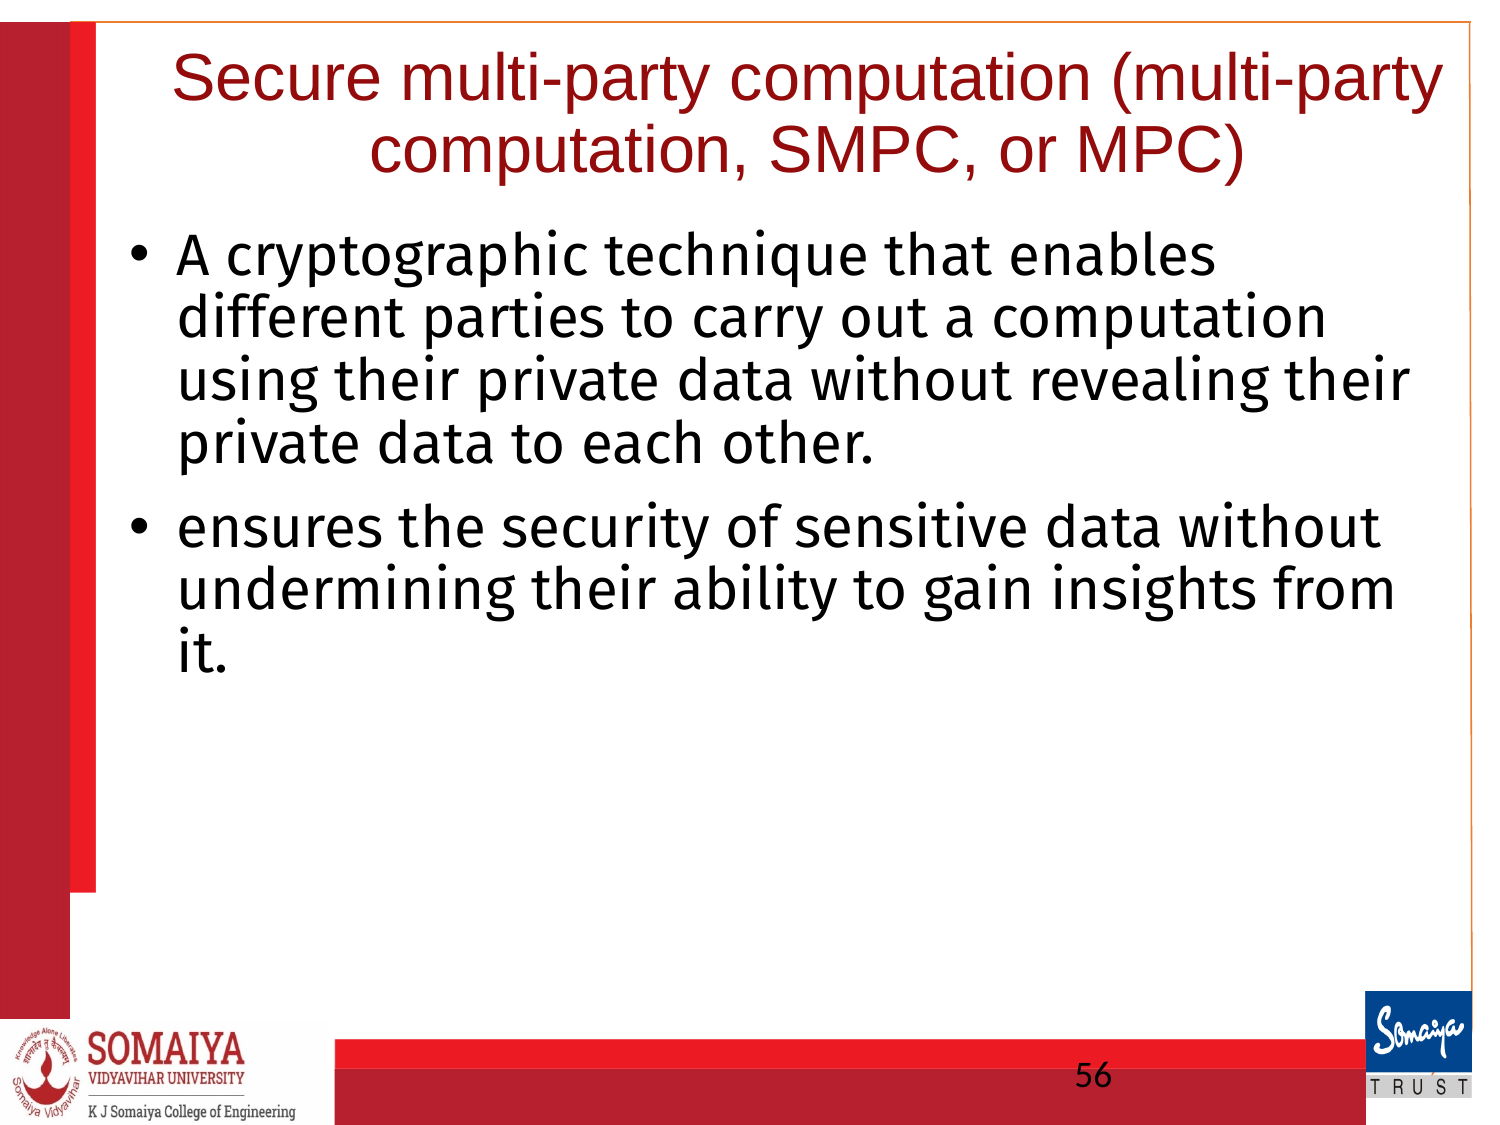

# Secure multi-party computation (multi-party computation, SMPC, or MPC)
A cryptographic technique that enables different parties to carry out a computation using their private data without revealing their private data to each other.
ensures the security of sensitive data without undermining their ability to gain insights from it.
56